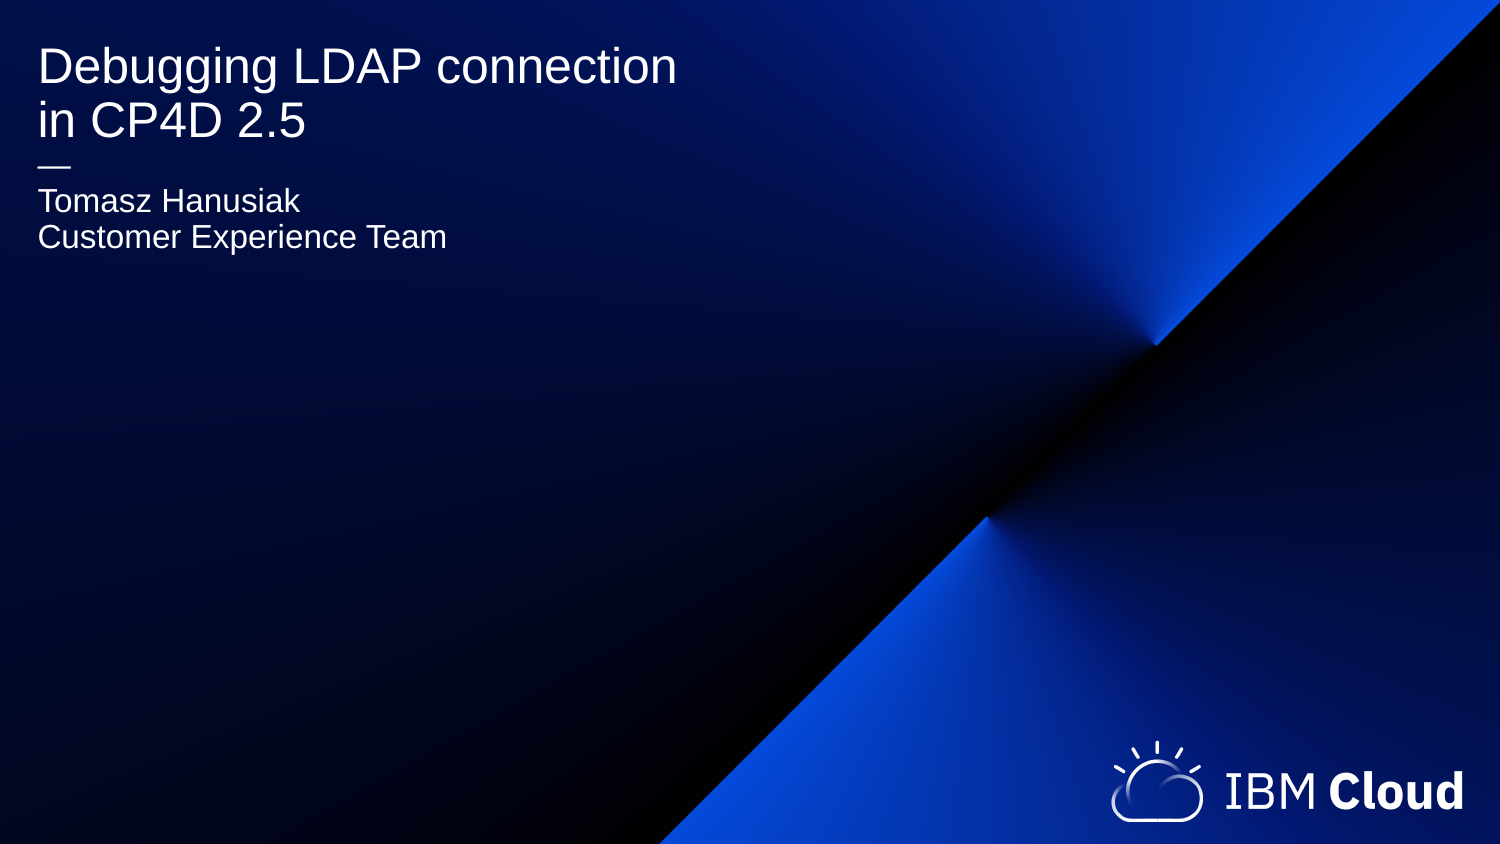

# Debugging LDAP connection in CP4D 2.5 — Tomasz Hanusiak Customer Experience Team